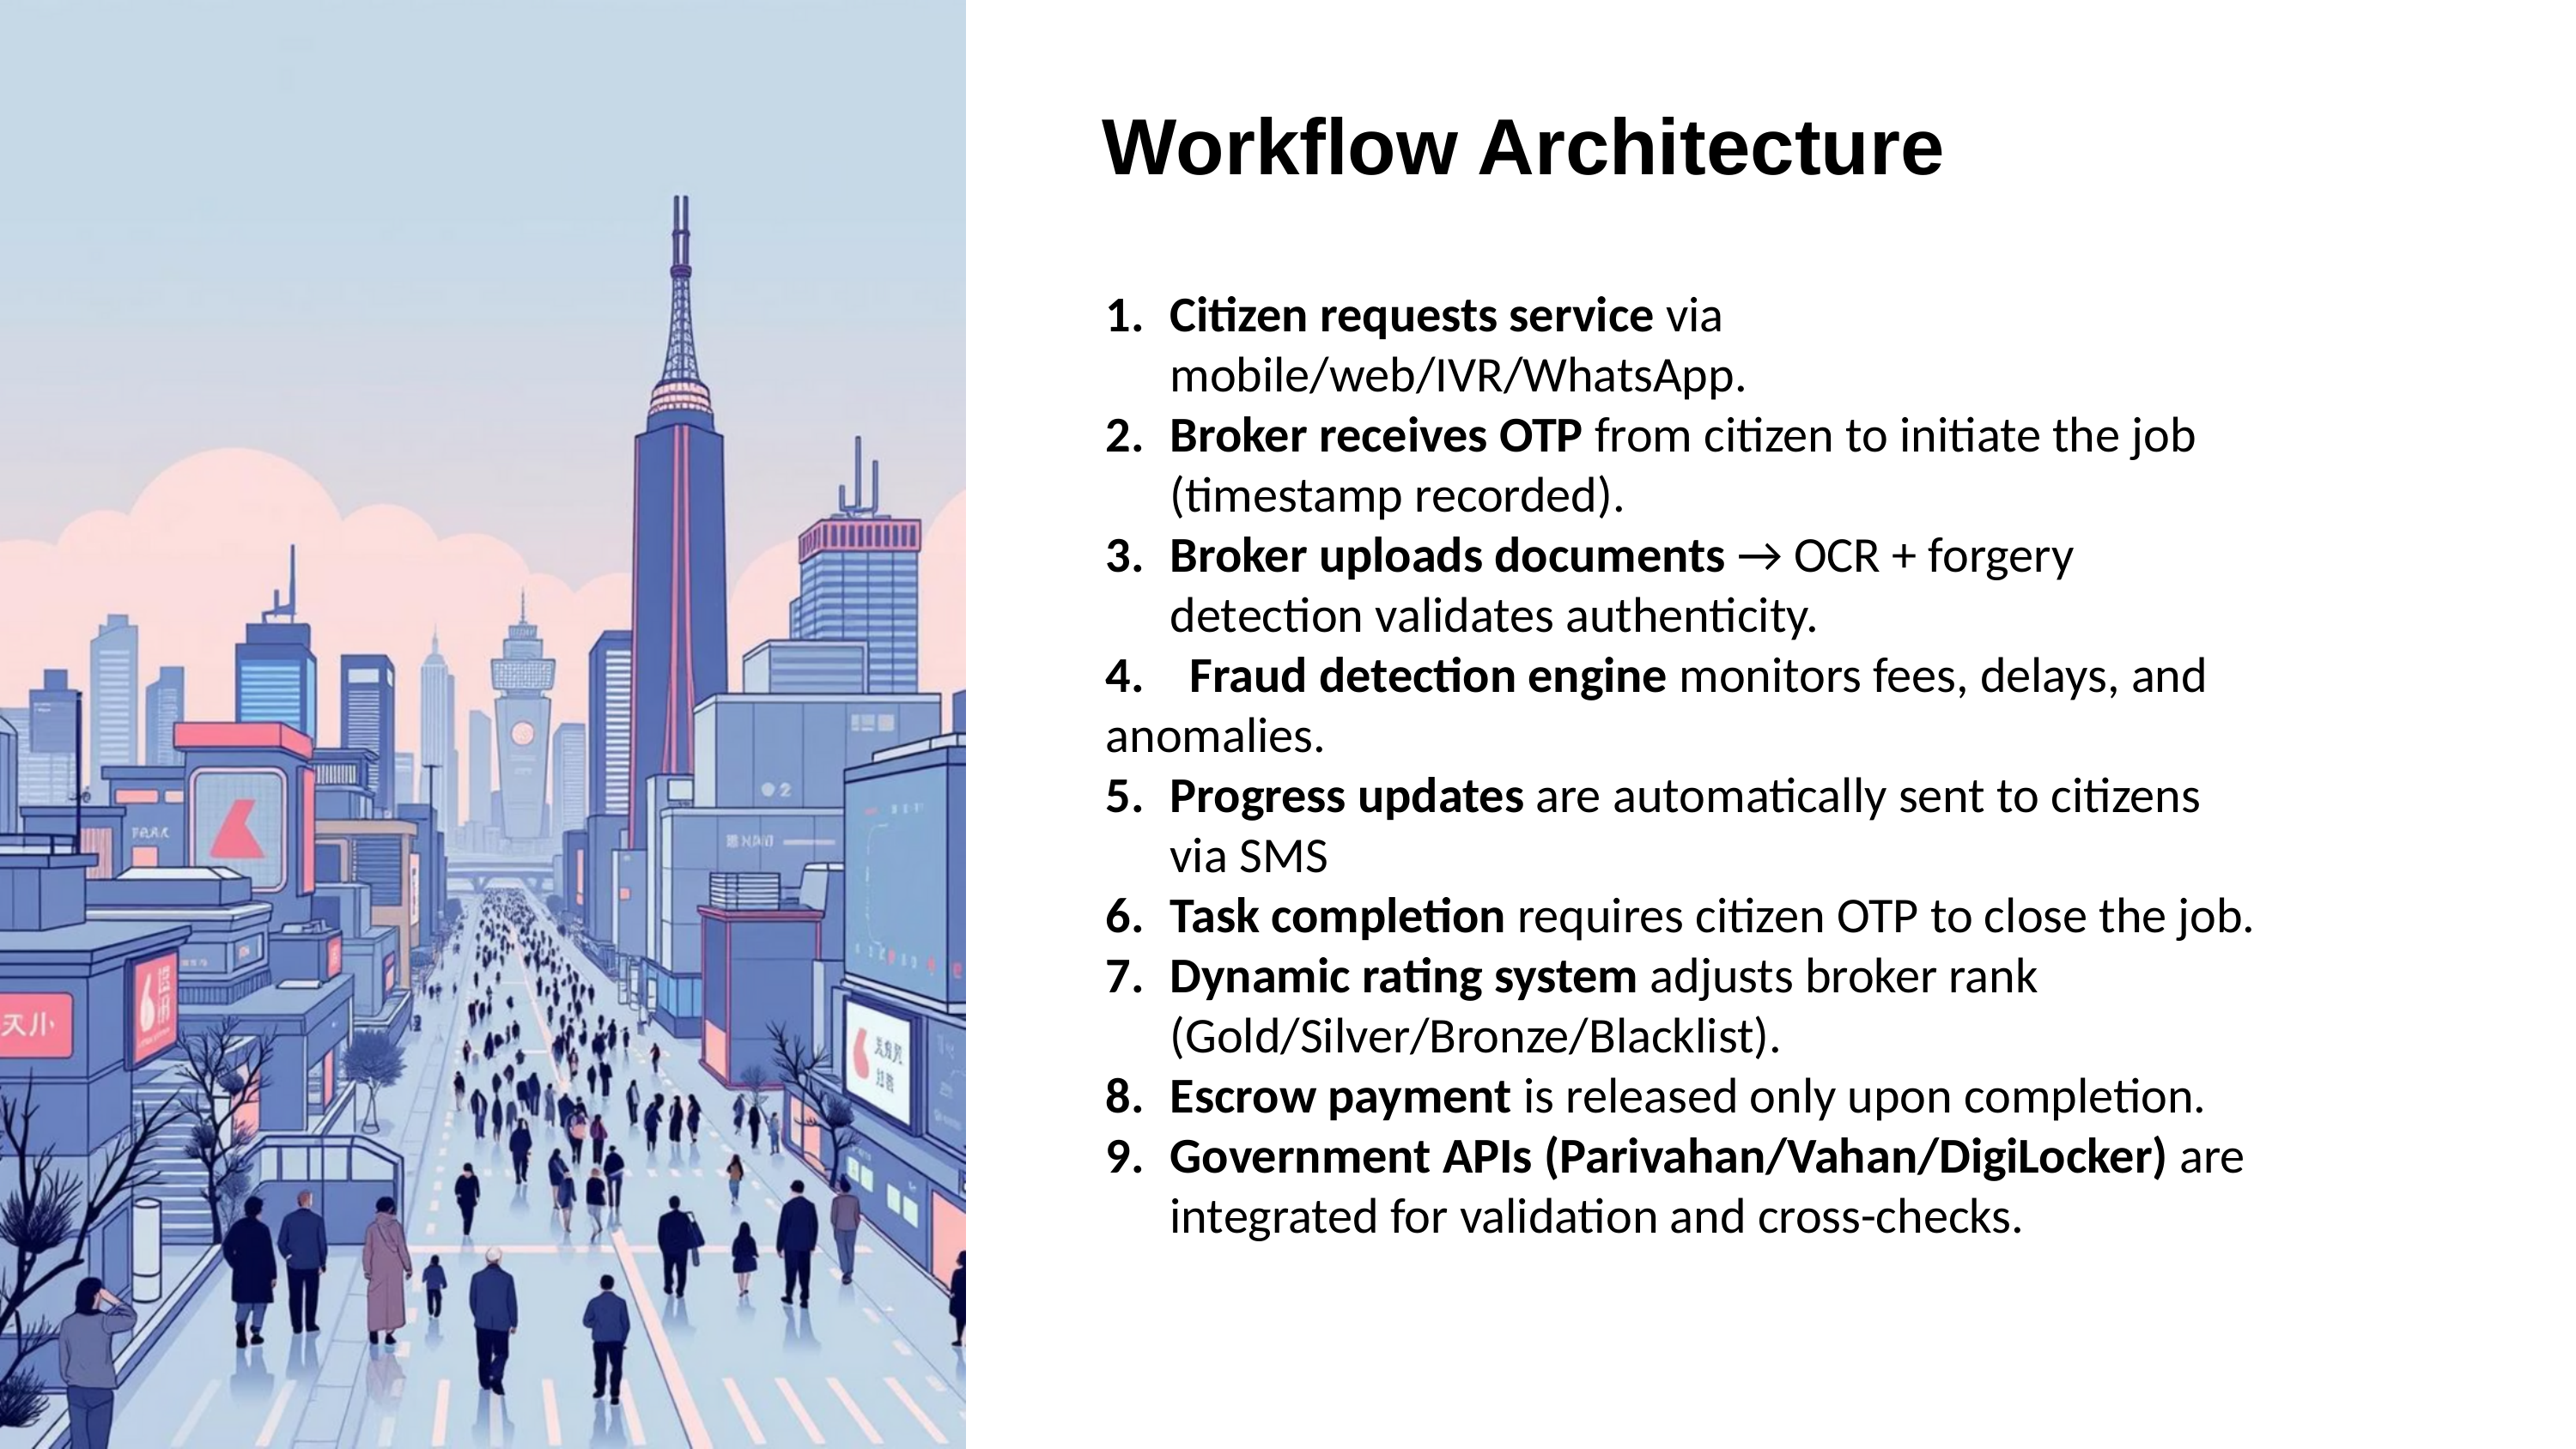

Workflow Architecture
Citizen requests service via mobile/web/IVR/WhatsApp.
Broker receives OTP from citizen to initiate the job (timestamp recorded).
Broker uploads documents → OCR + forgery detection validates authenticity.
4.    Fraud detection engine monitors fees, delays, and  anomalies.
Progress updates are automatically sent to citizens via SMS
Task completion requires citizen OTP to close the job.
Dynamic rating system adjusts broker rank (Gold/Silver/Bronze/Blacklist).
Escrow payment is released only upon completion.
Government APIs (Parivahan/Vahan/DigiLocker) are integrated for validation and cross-checks.

.